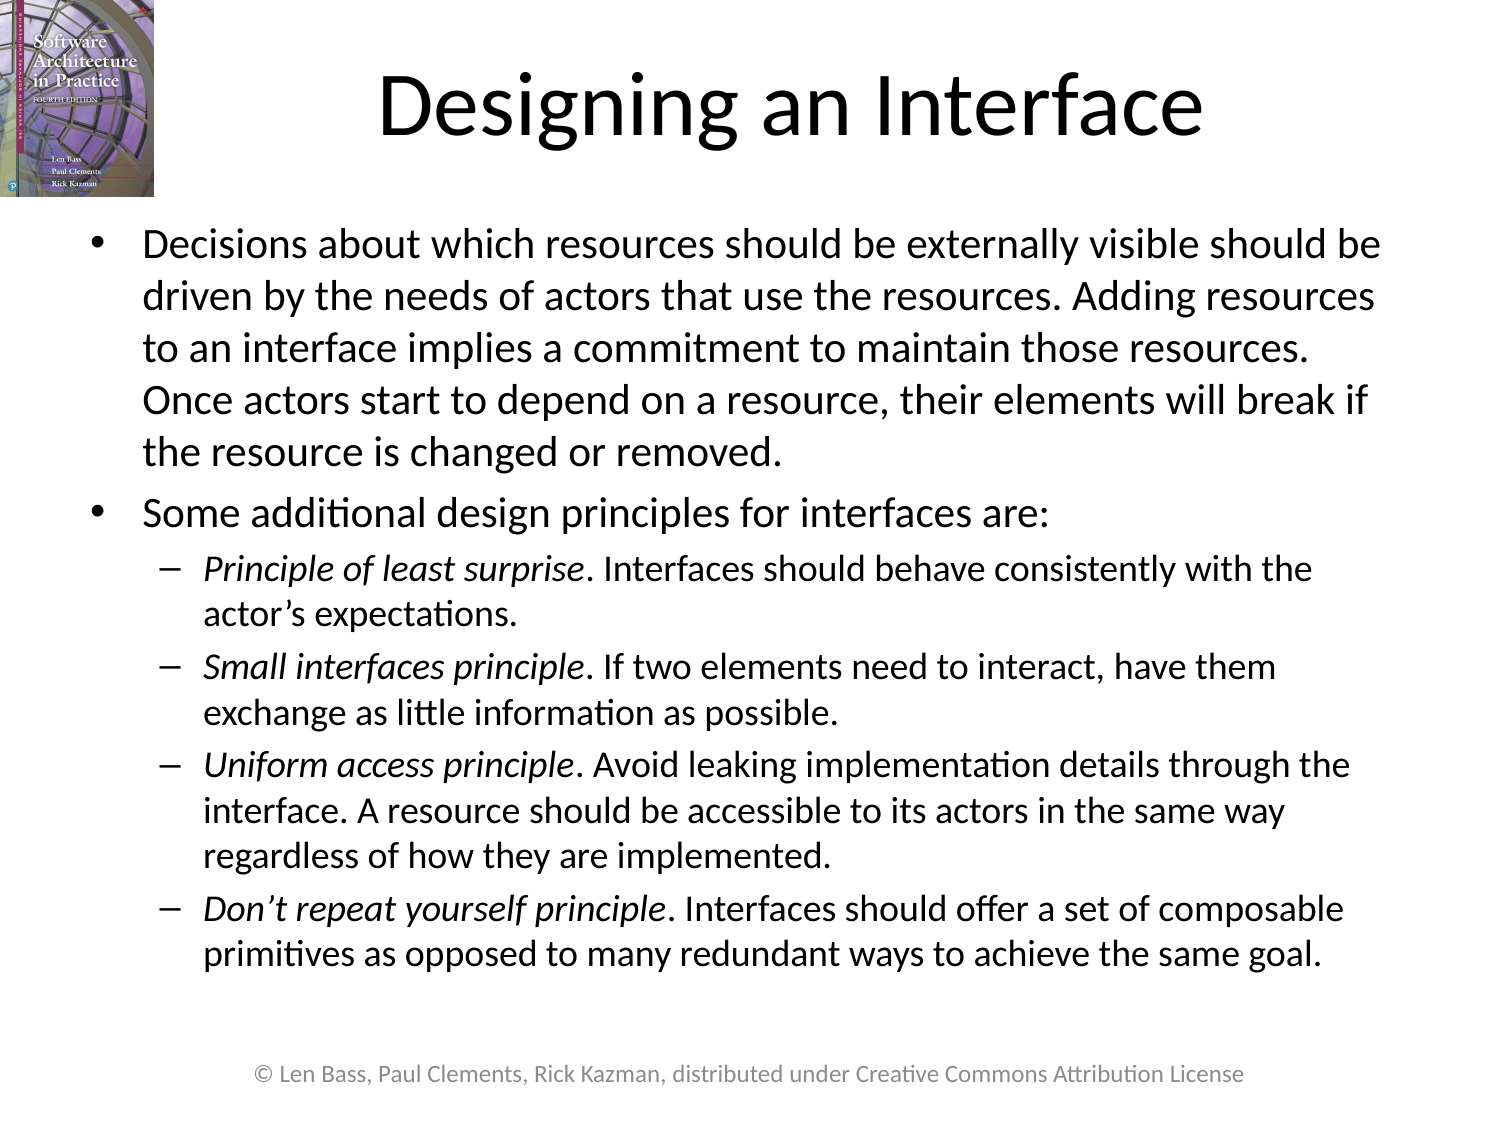

# Designing an Interface
Decisions about which resources should be externally visible should be driven by the needs of actors that use the resources. Adding resources to an interface implies a commitment to maintain those resources. Once actors start to depend on a resource, their elements will break if the resource is changed or removed.
Some additional design principles for interfaces are:
Principle of least surprise. Interfaces should behave consistently with the actor’s expectations.
Small interfaces principle. If two elements need to interact, have them exchange as little information as possible.
Uniform access principle. Avoid leaking implementation details through the interface. A resource should be accessible to its actors in the same way regardless of how they are implemented.
Don’t repeat yourself principle. Interfaces should offer a set of composable primitives as opposed to many redundant ways to achieve the same goal.

© Len Bass, Paul Clements, Rick Kazman, distributed under Creative Commons Attribution License